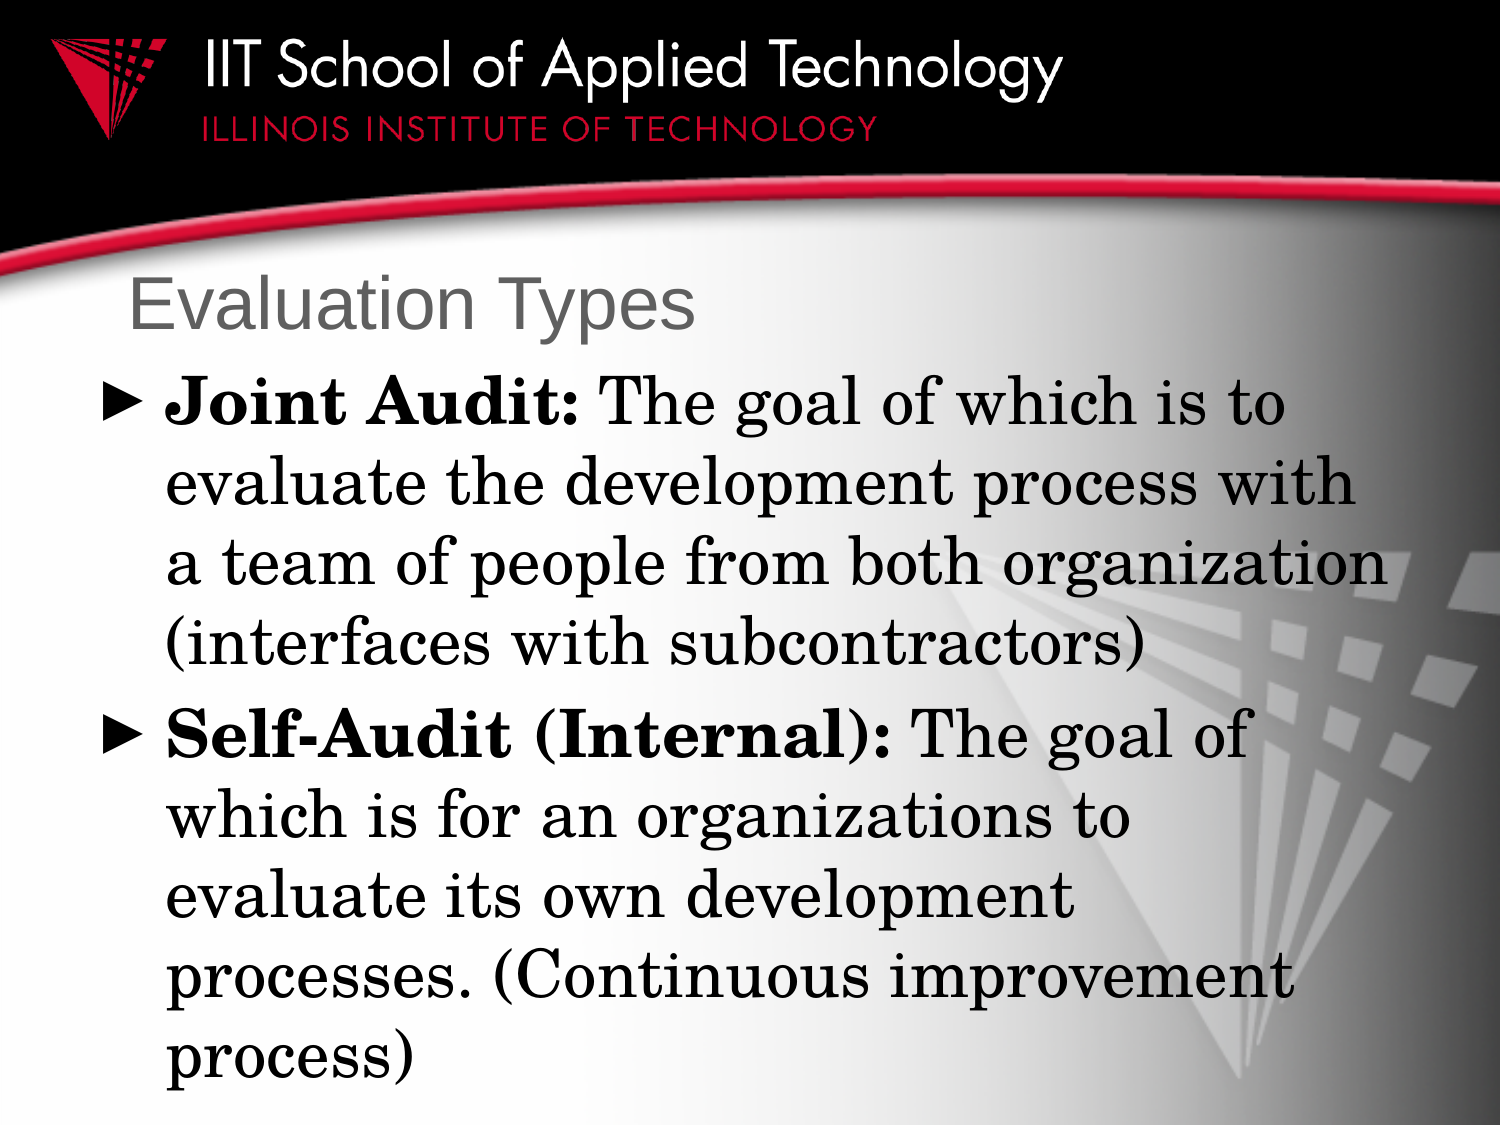

# Evaluation Types
Joint Audit: The goal of which is to evaluate the development process with a team of people from both organization (interfaces with subcontractors)
Self-Audit (Internal): The goal of which is for an organizations to evaluate its own development processes. (Continuous improvement process)